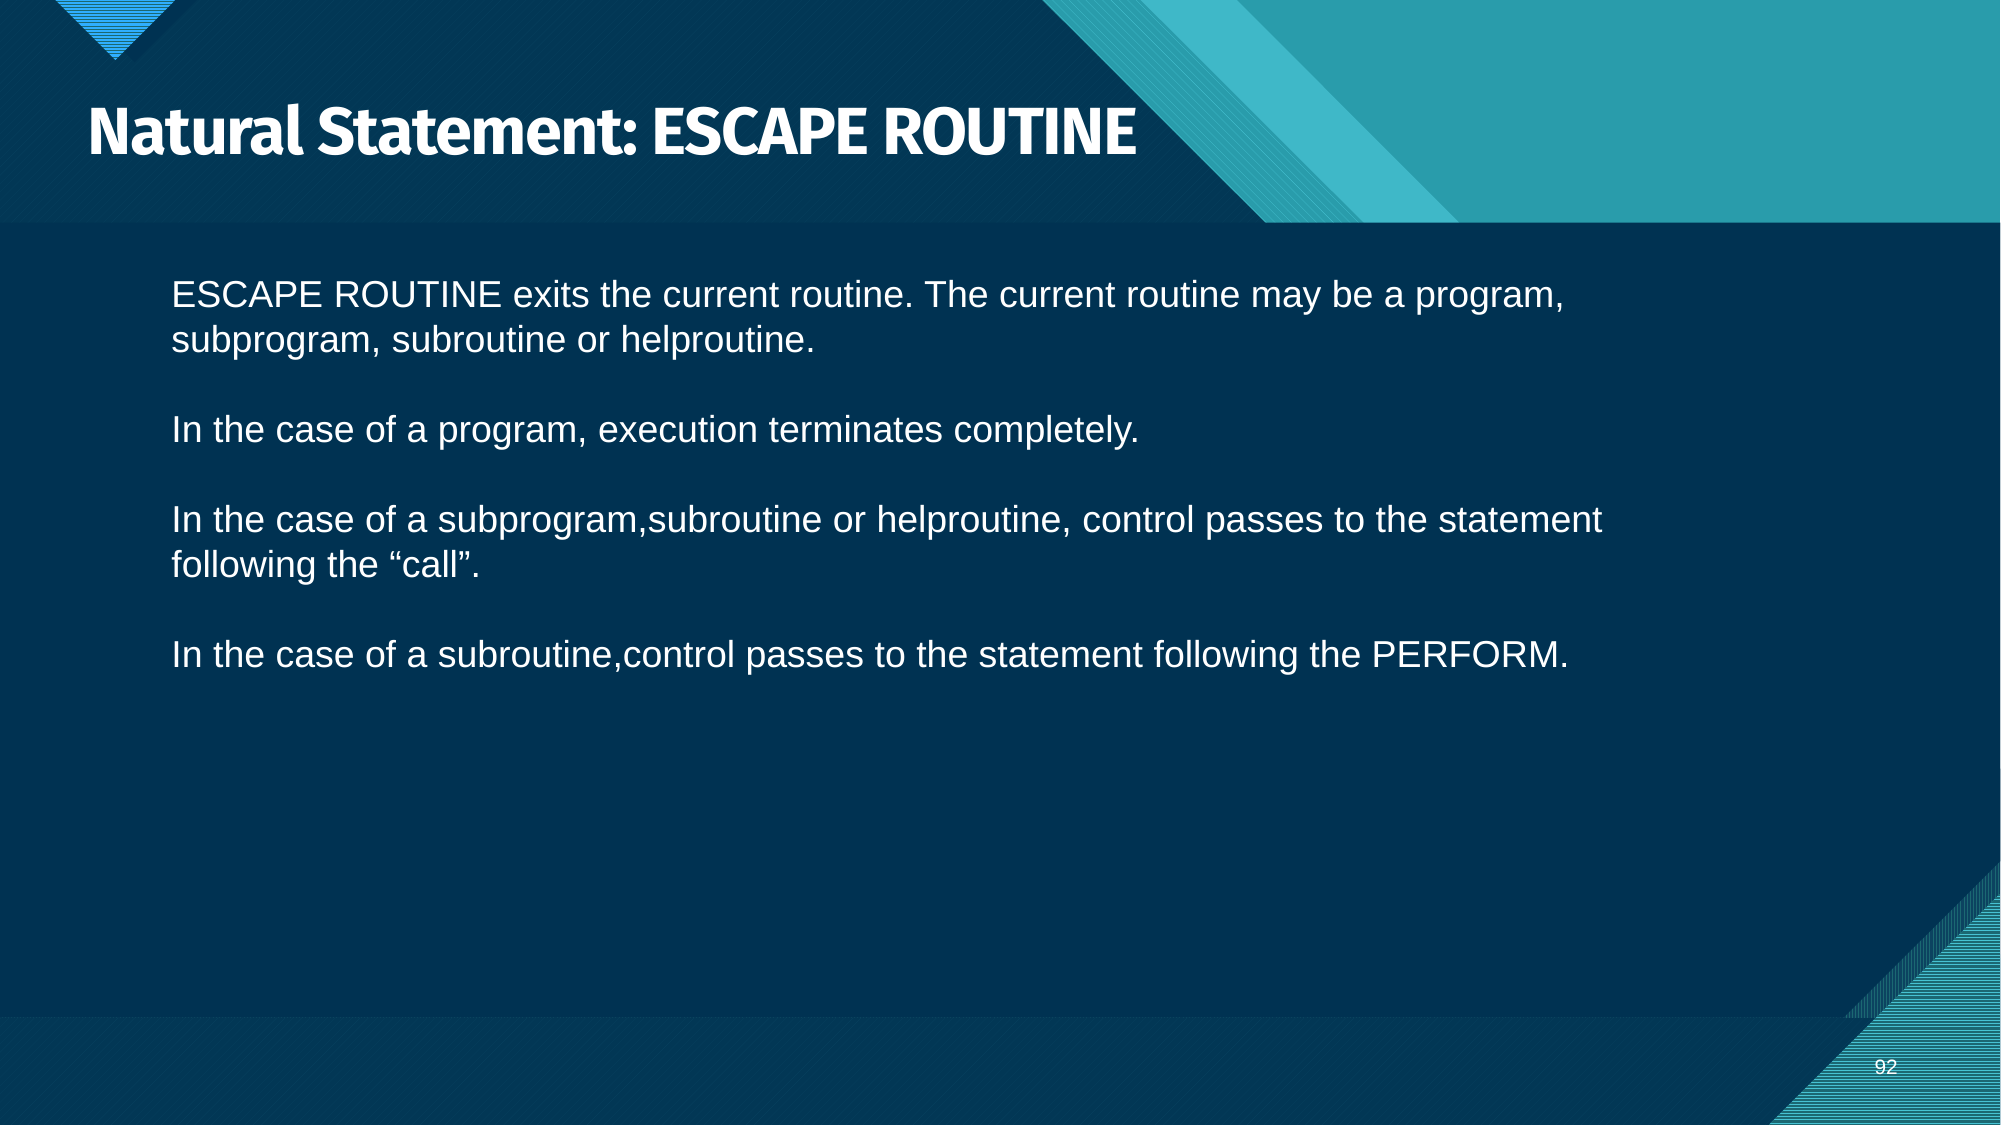

# Natural Statement: ESCAPE ROUTINE
ESCAPE ROUTINE exits the current routine. The current routine may be a program, subprogram, subroutine or helproutine.

In the case of a program, execution terminates completely.

In the case of a subprogram,subroutine or helproutine, control passes to the statement following the “call”.

In the case of a subroutine,control passes to the statement following the PERFORM.
92